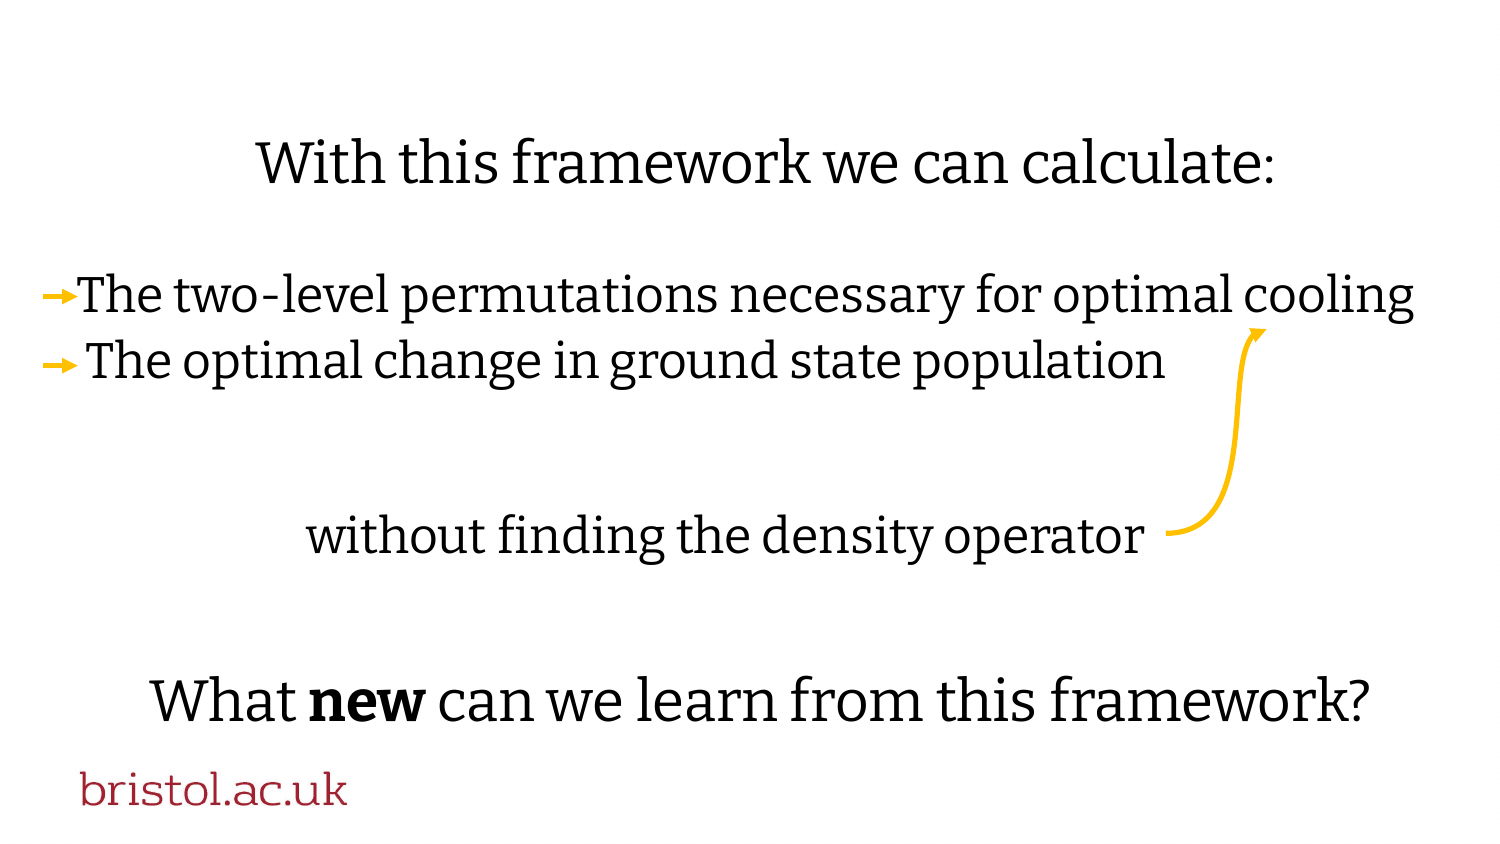

# The two-level permutations necessary for optimal cooling
With this framework we can calculate:
   The optimal change in ground state population
without finding the density operator
What new can we learn from this framework?